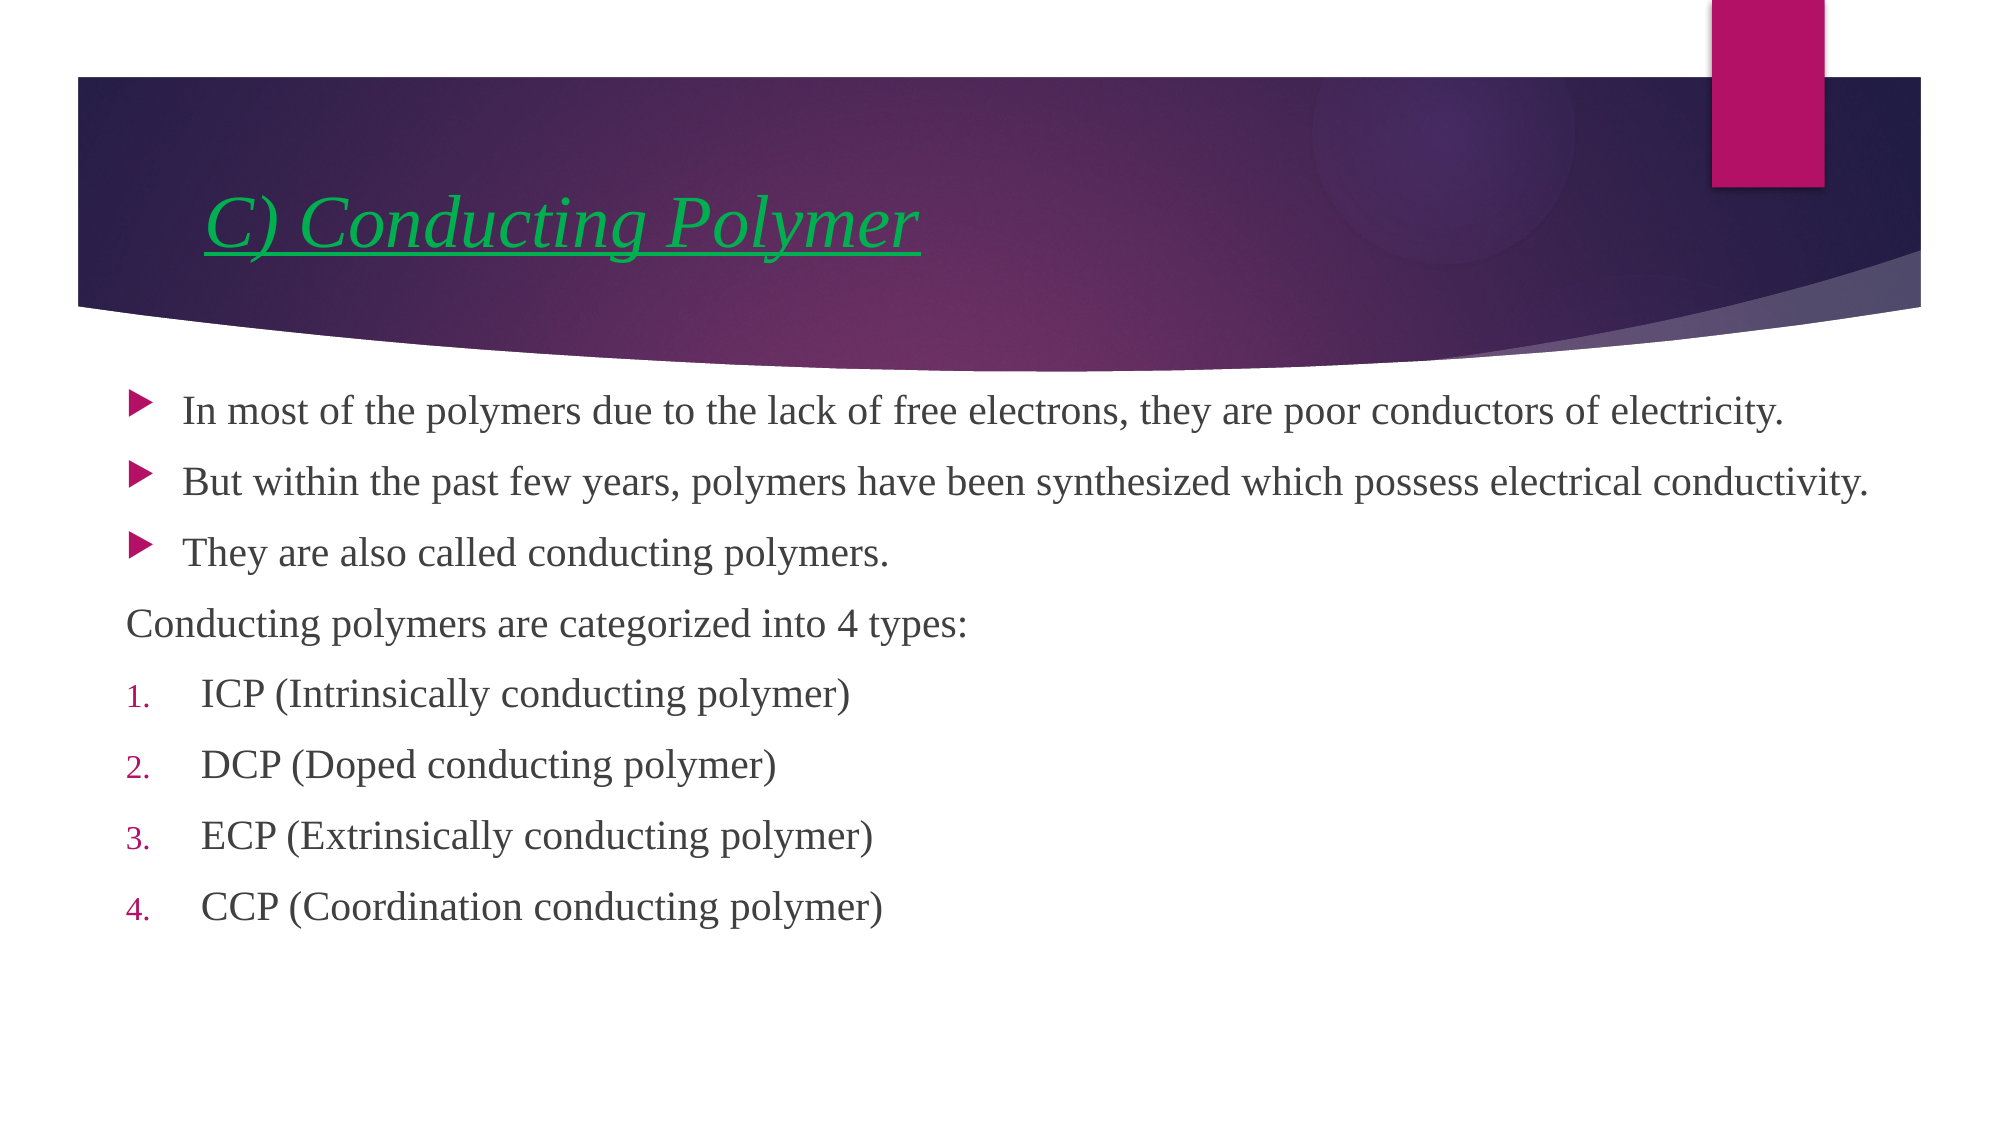

# C) Conducting Polymer
In most of the polymers due to the lack of free electrons, they are poor conductors of electricity.
But within the past few years, polymers have been synthesized which possess electrical conductivity.
They are also called conducting polymers.
Conducting polymers are categorized into 4 types:
ICP (Intrinsically conducting polymer)
DCP (Doped conducting polymer)
ECP (Extrinsically conducting polymer)
CCP (Coordination conducting polymer)